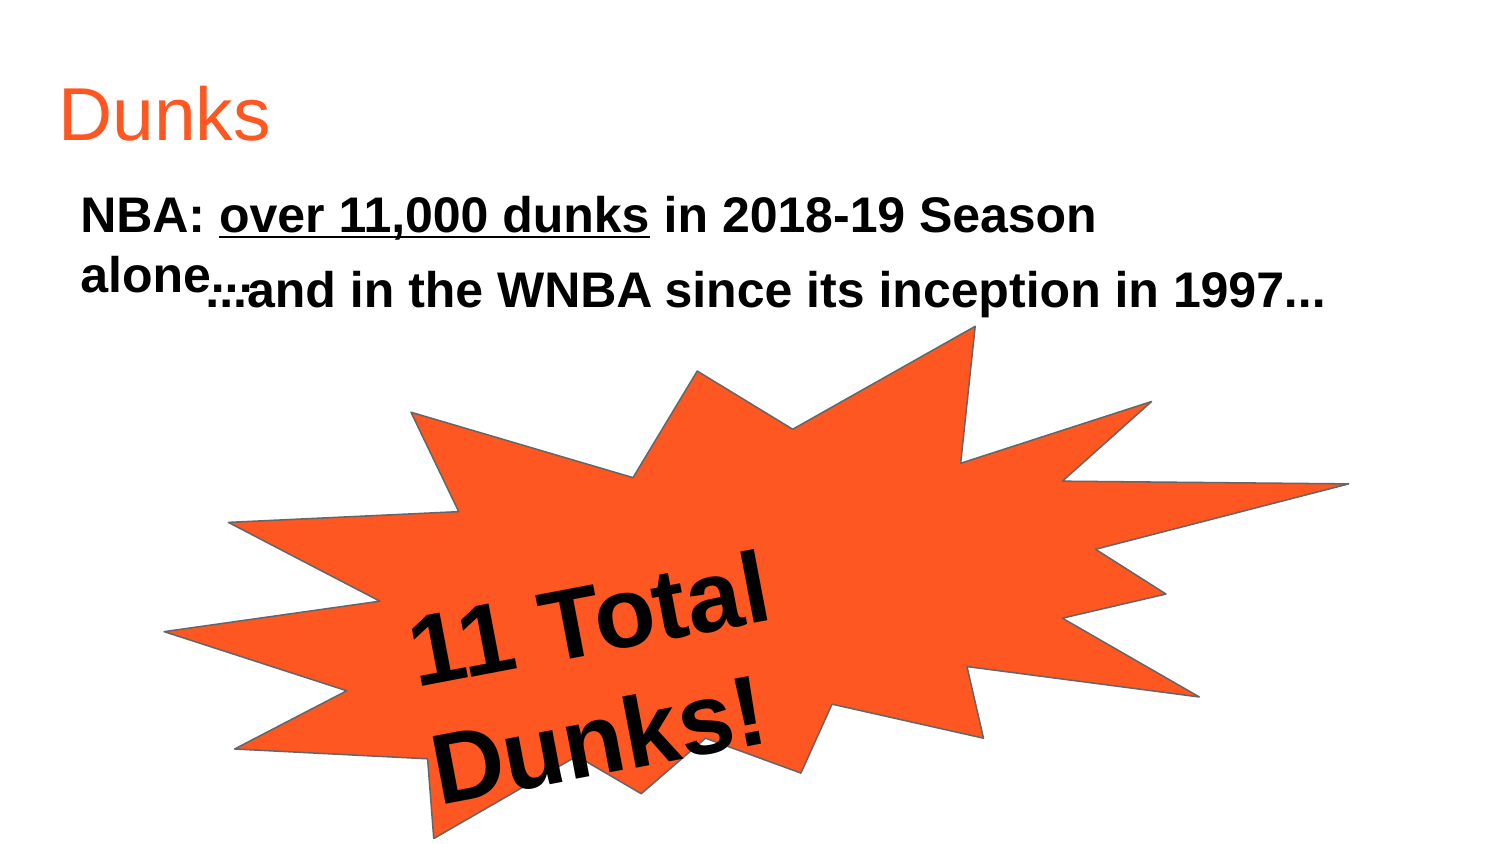

Dunks
NBA: over 11,000 dunks in 2018-19 Season alone...
...and in the WNBA since its inception in 1997...

11 Total Dunks!